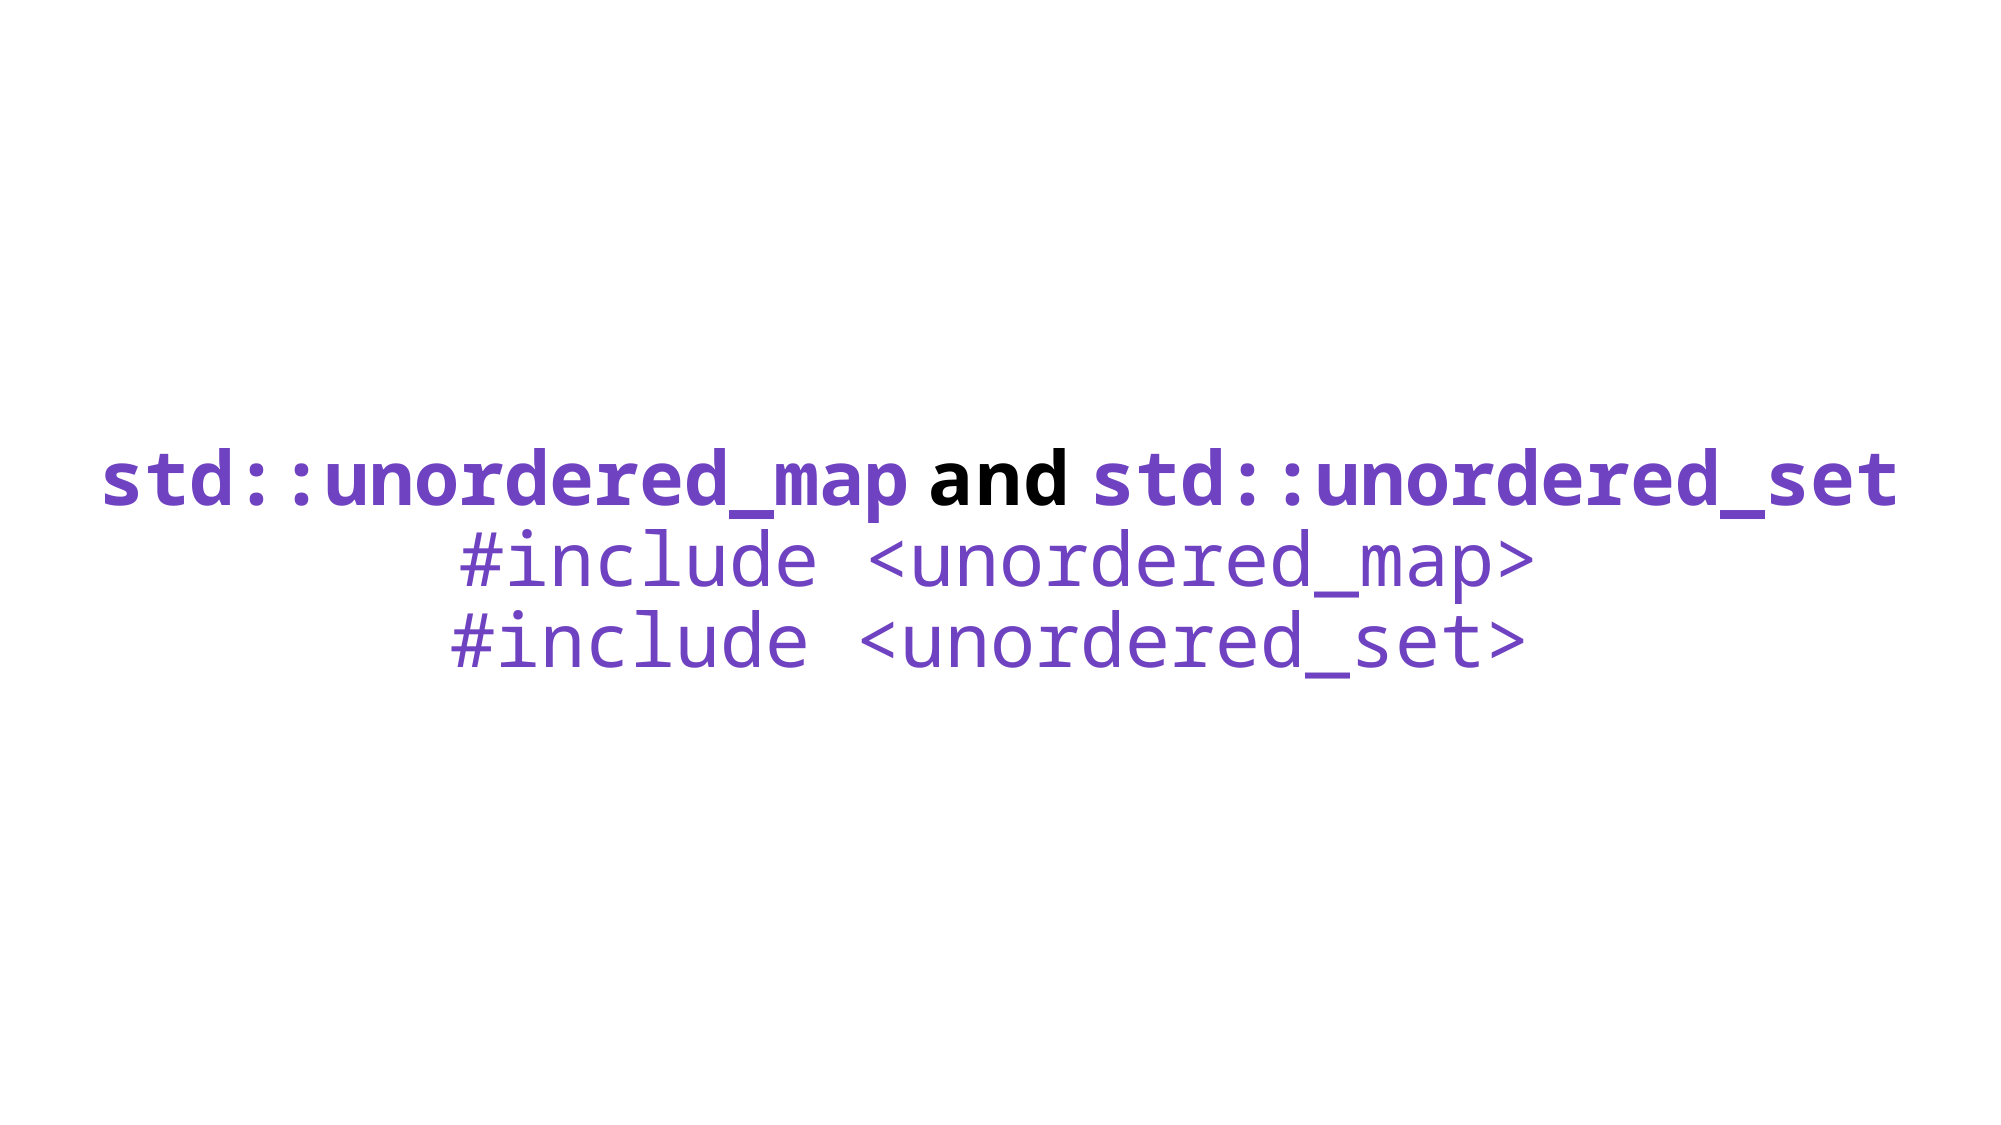

# std::unordered_map and std::unordered_set #include <unordered_map> #include <unordered_set>